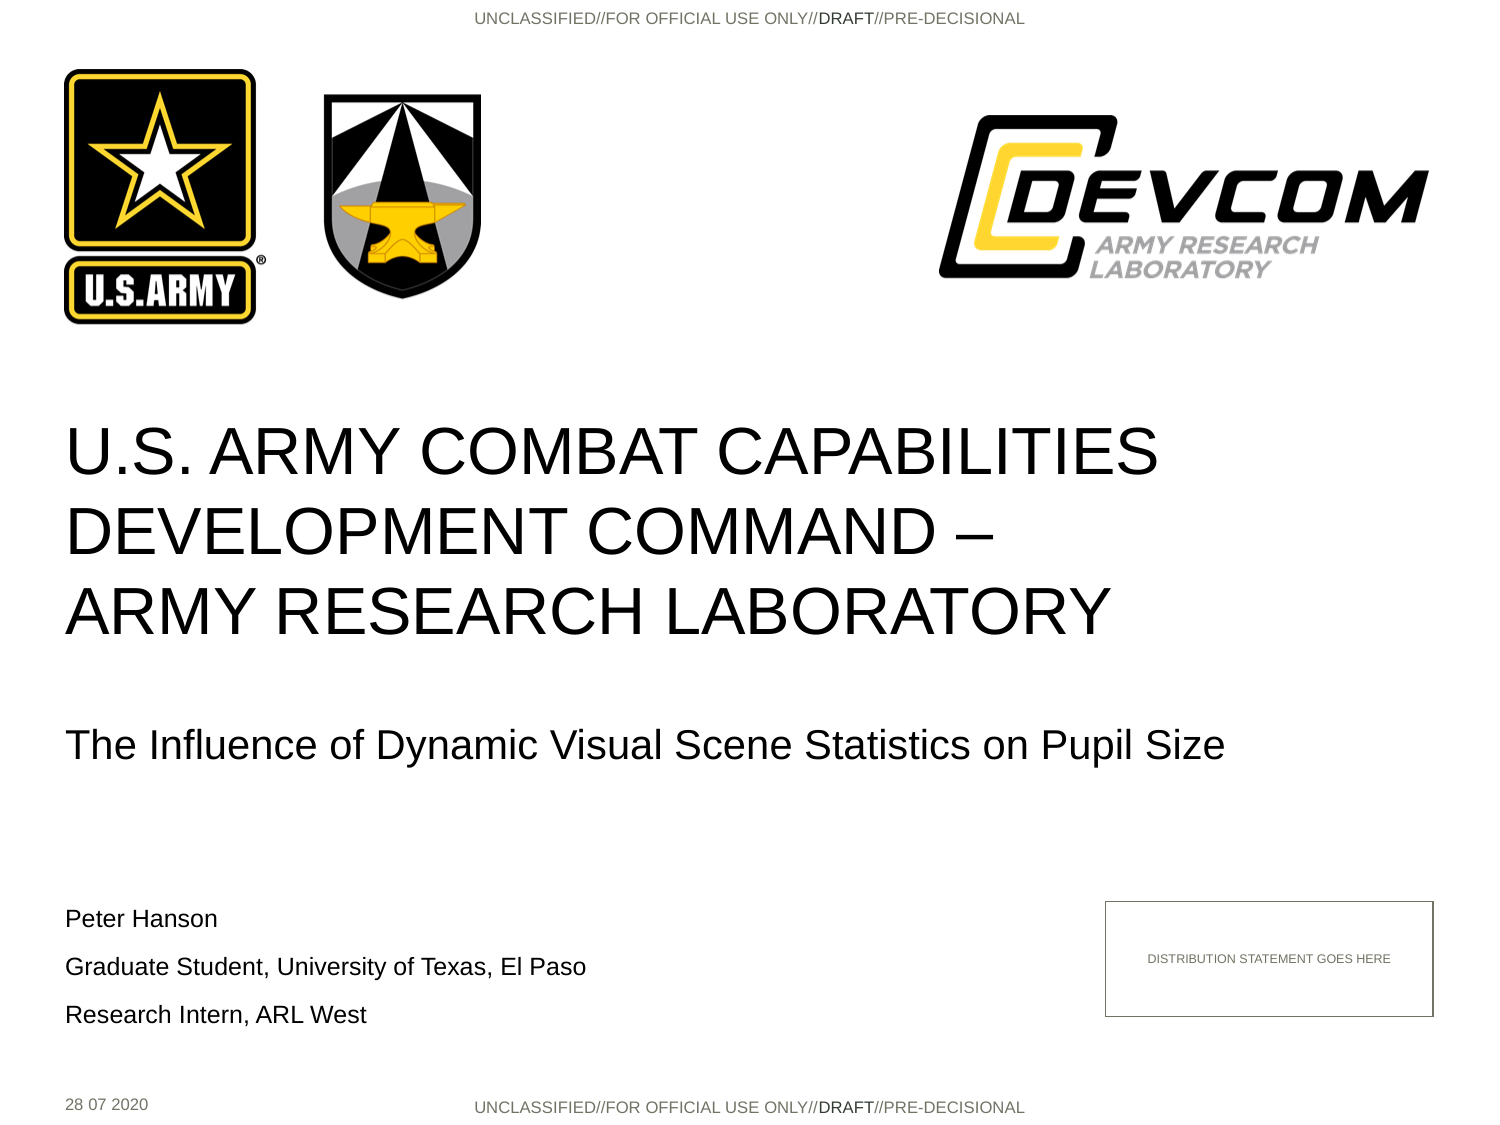

The Influence of Dynamic Visual Scene Statistics on Pupil Size
Peter Hanson
DISTRIBUTION STATEMENT GOES HERE
Graduate Student, University of Texas, El Paso
Research Intern, ARL West
28 07 2020